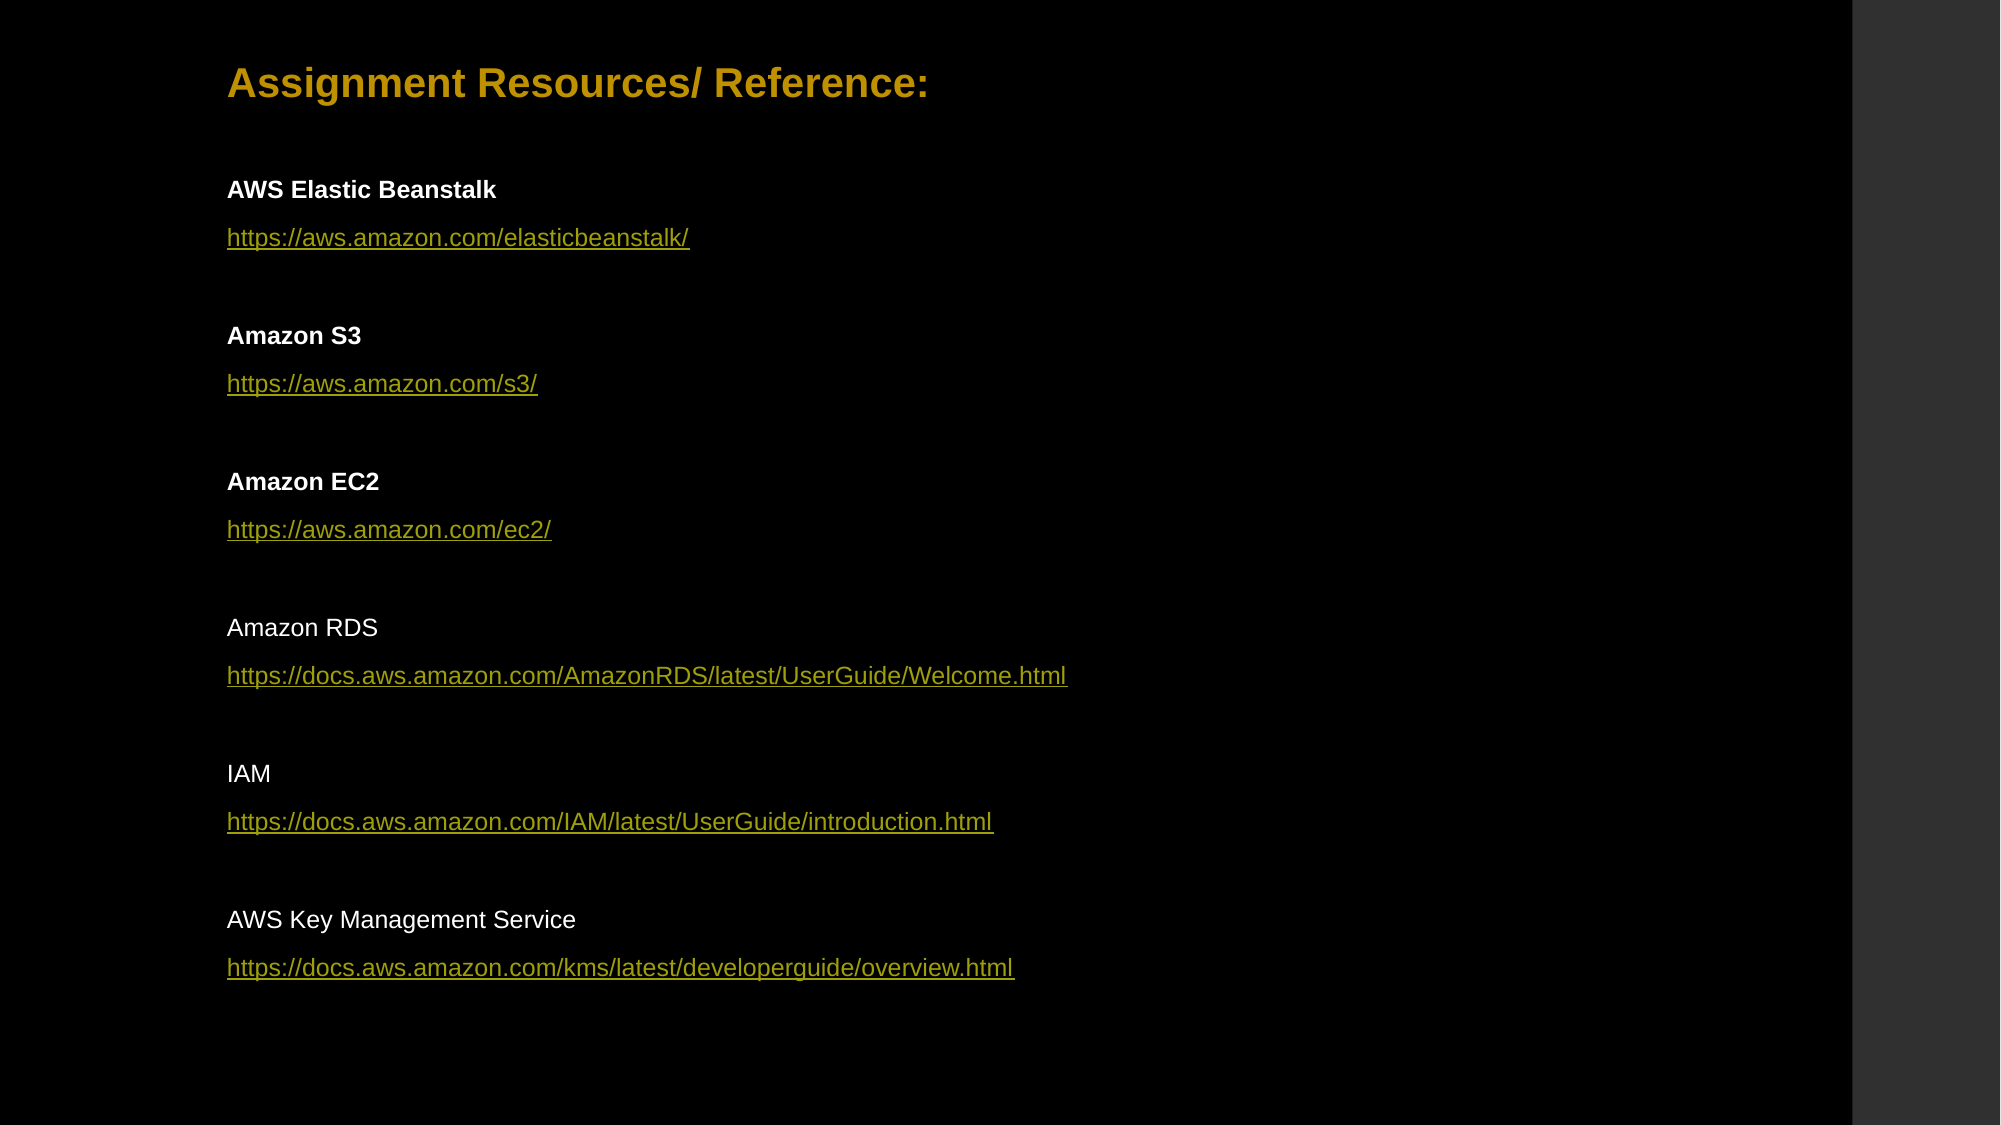

Assignment Resources/ Reference:

AWS Elastic Beanstalk
https://aws.amazon.com/elasticbeanstalk/

Amazon S3
https://aws.amazon.com/s3/

Amazon EC2
https://aws.amazon.com/ec2/

Amazon RDS
https://docs.aws.amazon.com/AmazonRDS/latest/UserGuide/Welcome.html

IAM
https://docs.aws.amazon.com/IAM/latest/UserGuide/introduction.html

AWS Key Management Service
https://docs.aws.amazon.com/kms/latest/developerguide/overview.html